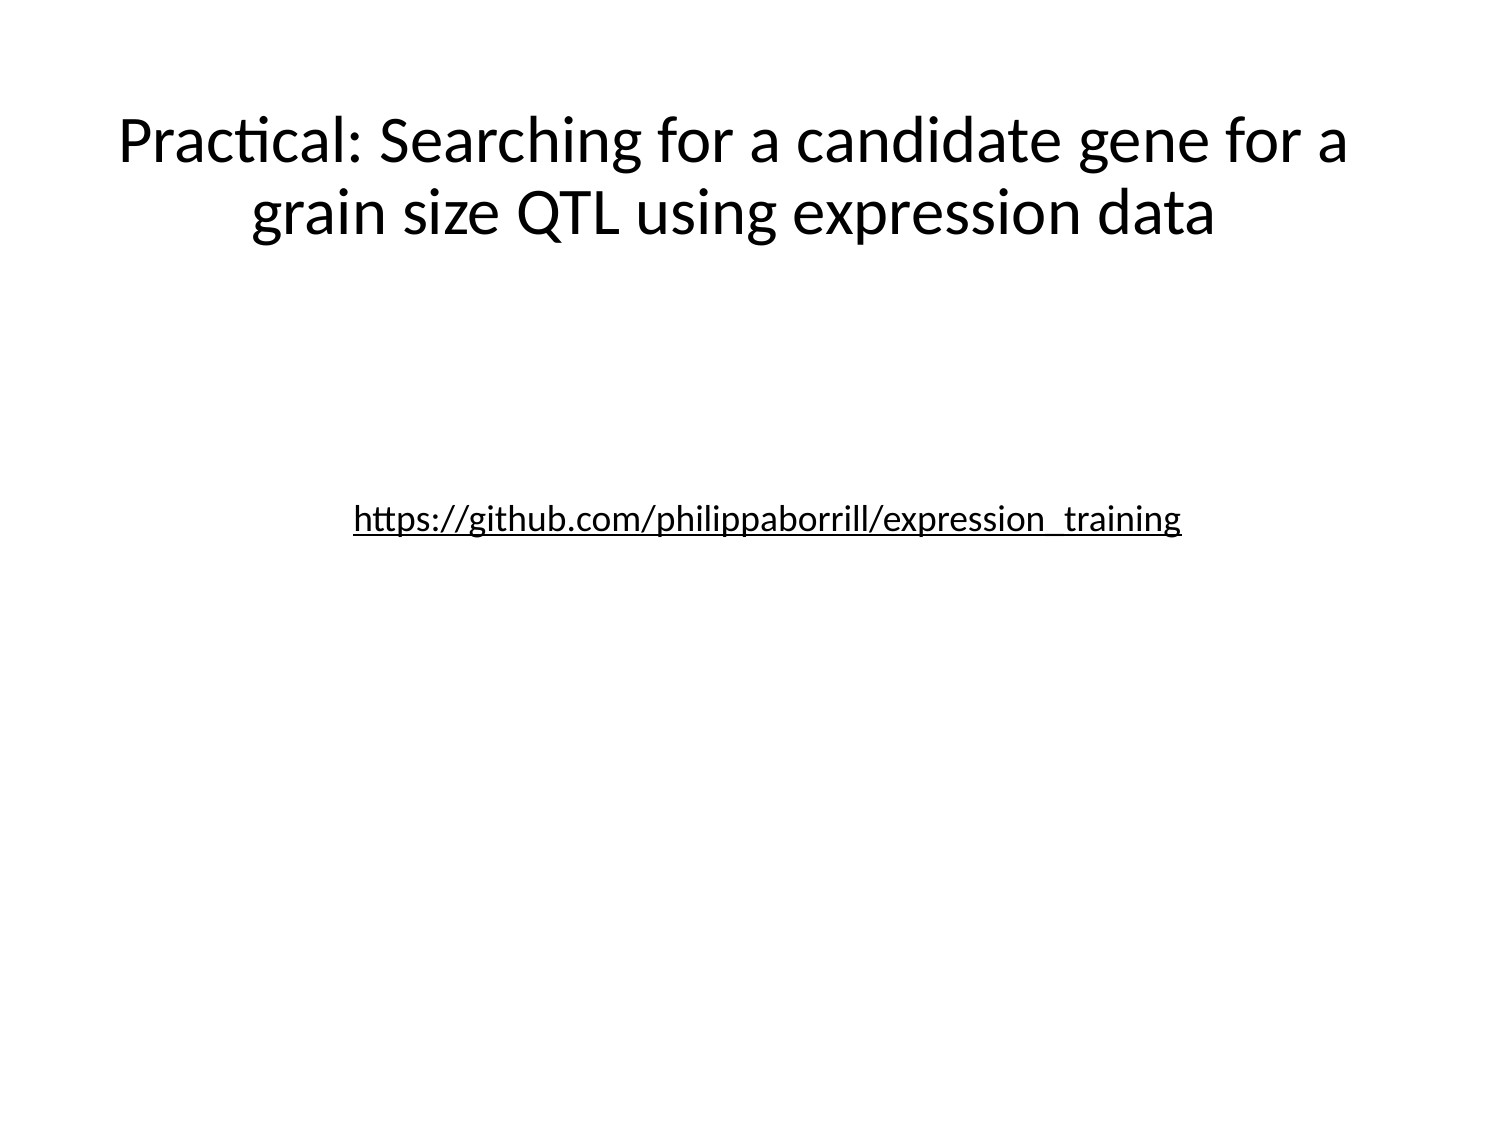

Practical: Searching for a candidate gene for a grain size QTL using expression data
https://github.com/philippaborrill/expression_training